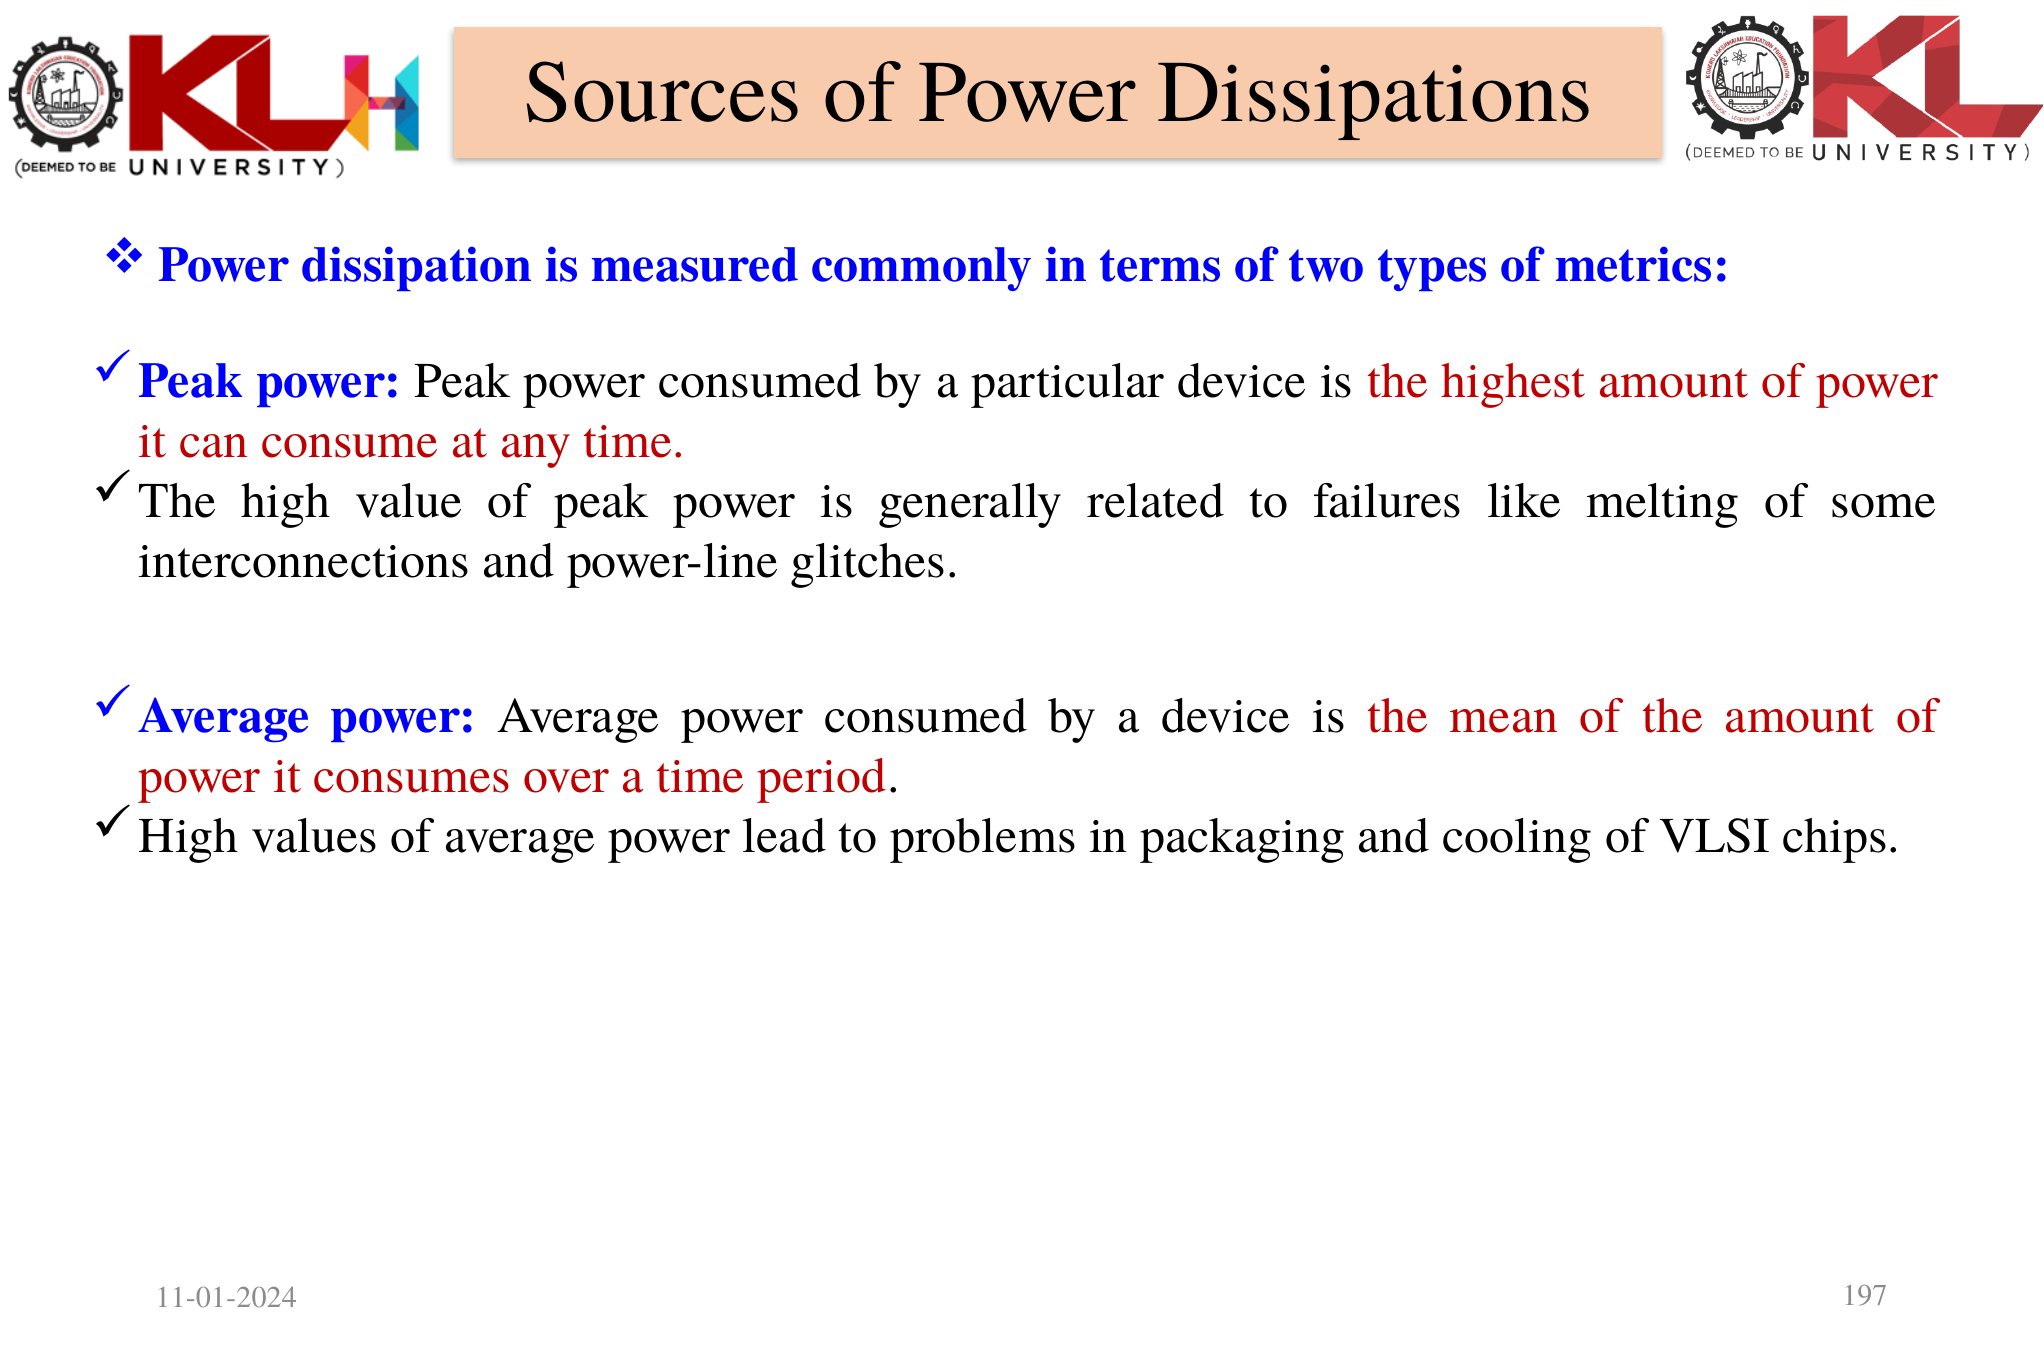

# Sources of Power Dissipations
Power dissipation is measured commonly in terms of two types of metrics:
Peak power: Peak power consumed by a particular device is the highest amount of power it can consume at any time.
The high value of peak power is generally related to failures like melting of some interconnections and power-line glitches.
Average power: Average power consumed by a device is the mean of the amount of power it consumes over a time period.
High values of average power lead to problems in packaging and cooling of VLSI chips.
11-01-2024
197